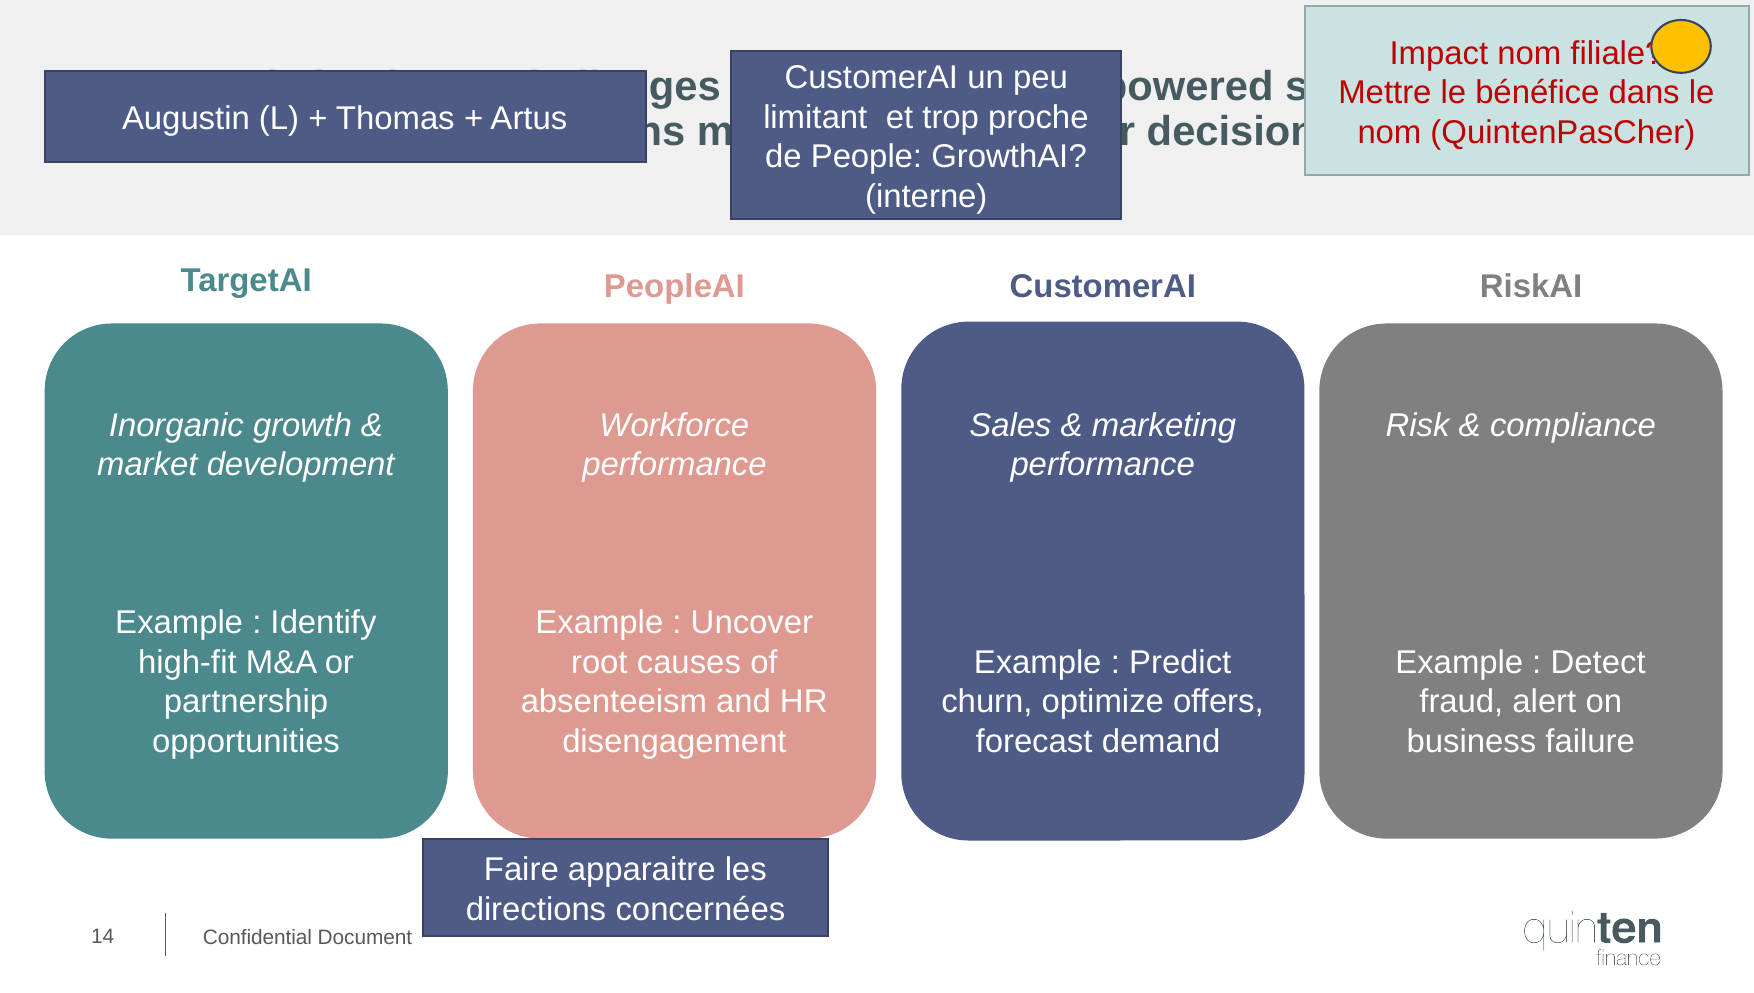

Impact nom filiale?
Mettre le bénéfice dans le nom (QuintenPasCher)
# Strategic business challenges addressed with AI-powered solutions helping organizations make faster & smarter decisions

CustomerAI un peu limitant  et trop proche de People: GrowthAI? (interne)
Augustin (L) + Thomas + Artus

TargetAI
PeopleAI
CustomerAI
RiskAI
Sales & marketing performance

Example : Predict churn, optimize offers, forecast demand
Inorganic growth & market development

Example : Identify high-fit M&A or partnership opportunities
Workforce performance

Example : Uncover root causes of absenteeism and HR disengagement
Risk & compliance

Example : Detect fraud, alert on business failure
Faire apparaitre les directions concernées